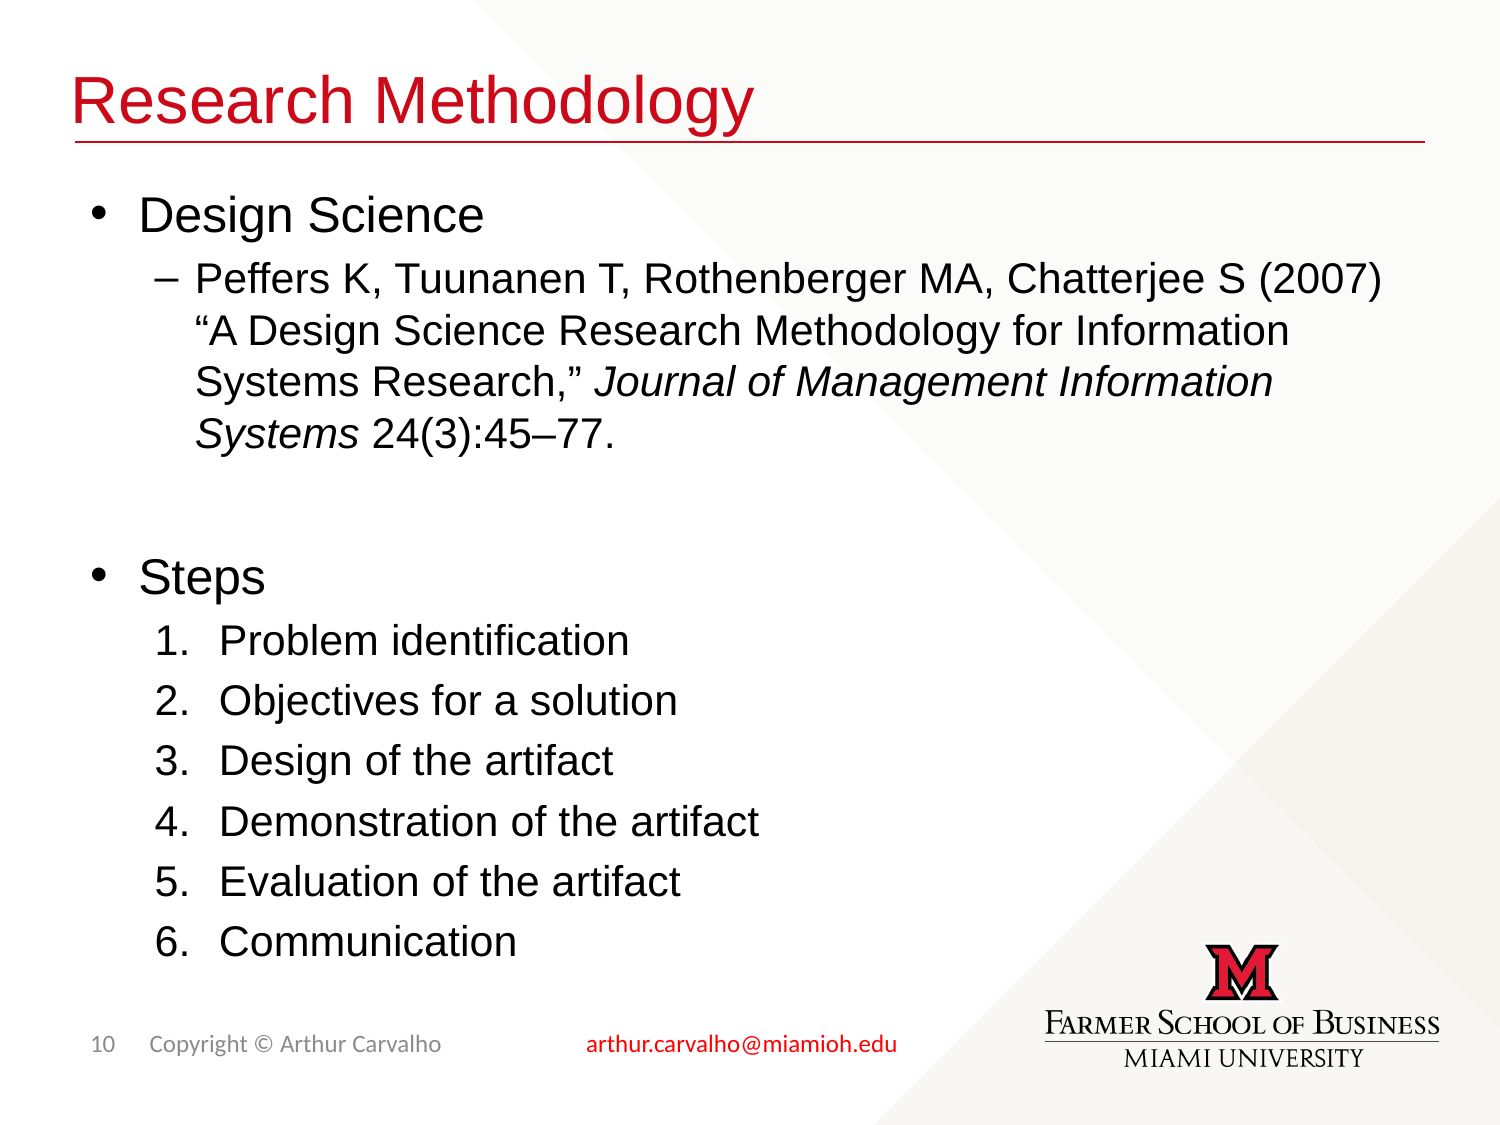

# Research Methodology
Design Science
Peffers K, Tuunanen T, Rothenberger MA, Chatterjee S (2007) “A Design Science Research Methodology for Information Systems Research,” Journal of Management Information Systems 24(3):45–77.

Steps
Problem identification
Objectives for a solution
Design of the artifact
Demonstration of the artifact
Evaluation of the artifact
Communication

10      Copyright © Arthur Carvalho                         arthur.carvalho@miamioh.edu